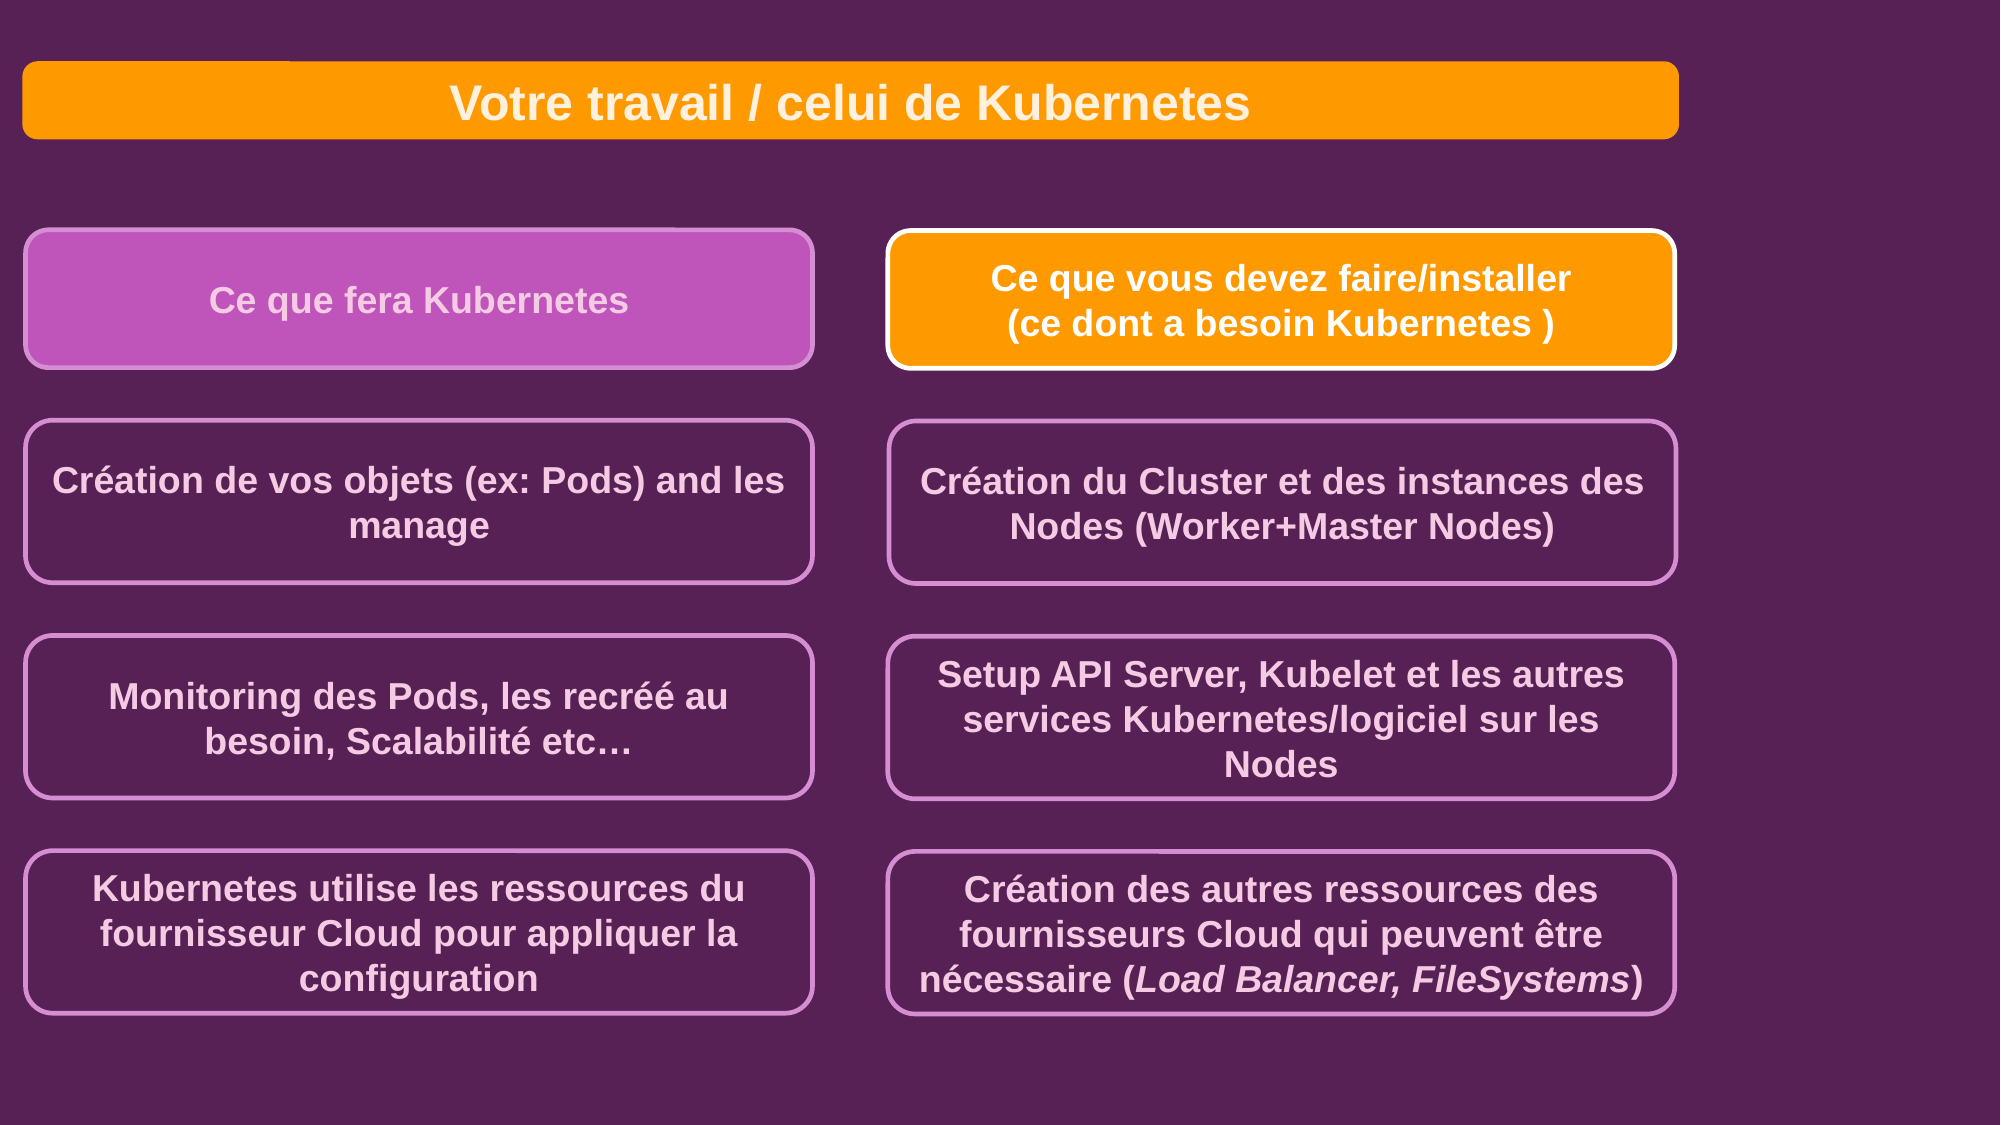

Votre travail / celui de Kubernetes
Ce que fera Kubernetes
Ce que vous devez faire/installer
(ce dont a besoin Kubernetes )
Création de vos objets (ex: Pods) and les manage
Création du Cluster et des instances des Nodes (Worker+Master Nodes)
Monitoring des Pods, les recréé au besoin, Scalabilité etc…
Setup API Server, Kubelet et les autres services Kubernetes/logiciel sur les Nodes
Kubernetes utilise les ressources du fournisseur Cloud pour appliquer la configuration
Création des autres ressources des fournisseurs Cloud qui peuvent être nécessaire (Load Balancer, FileSystems)